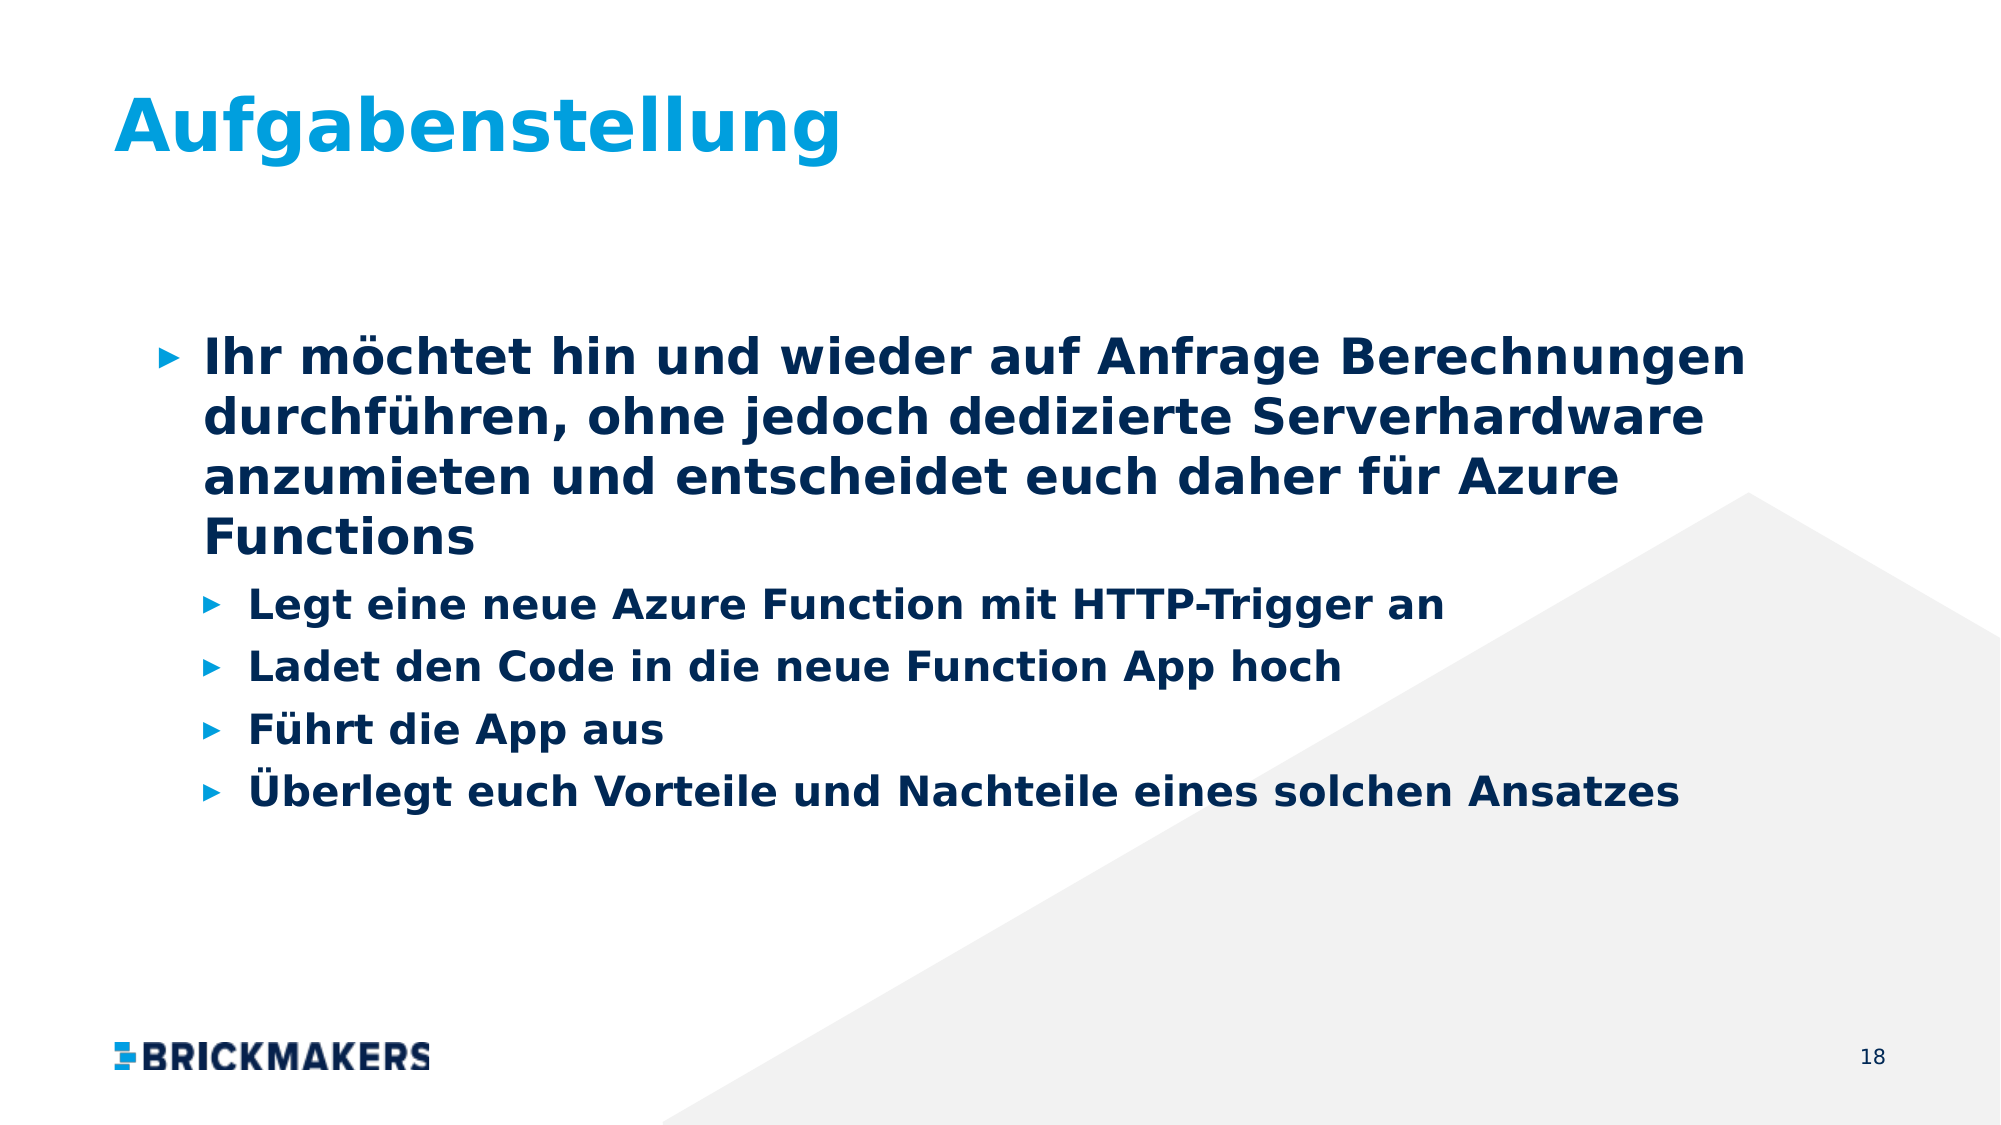

# Aufgabenstellung
Ihr möchtet hin und wieder auf Anfrage Berechnungen durchführen, ohne jedoch dedizierte Serverhardware anzumieten und entscheidet euch daher für Azure Functions
Legt eine neue Azure Function mit HTTP-Trigger an
Ladet den Code in die neue Function App hoch
Führt die App aus
Überlegt euch Vorteile und Nachteile eines solchen Ansatzes
18